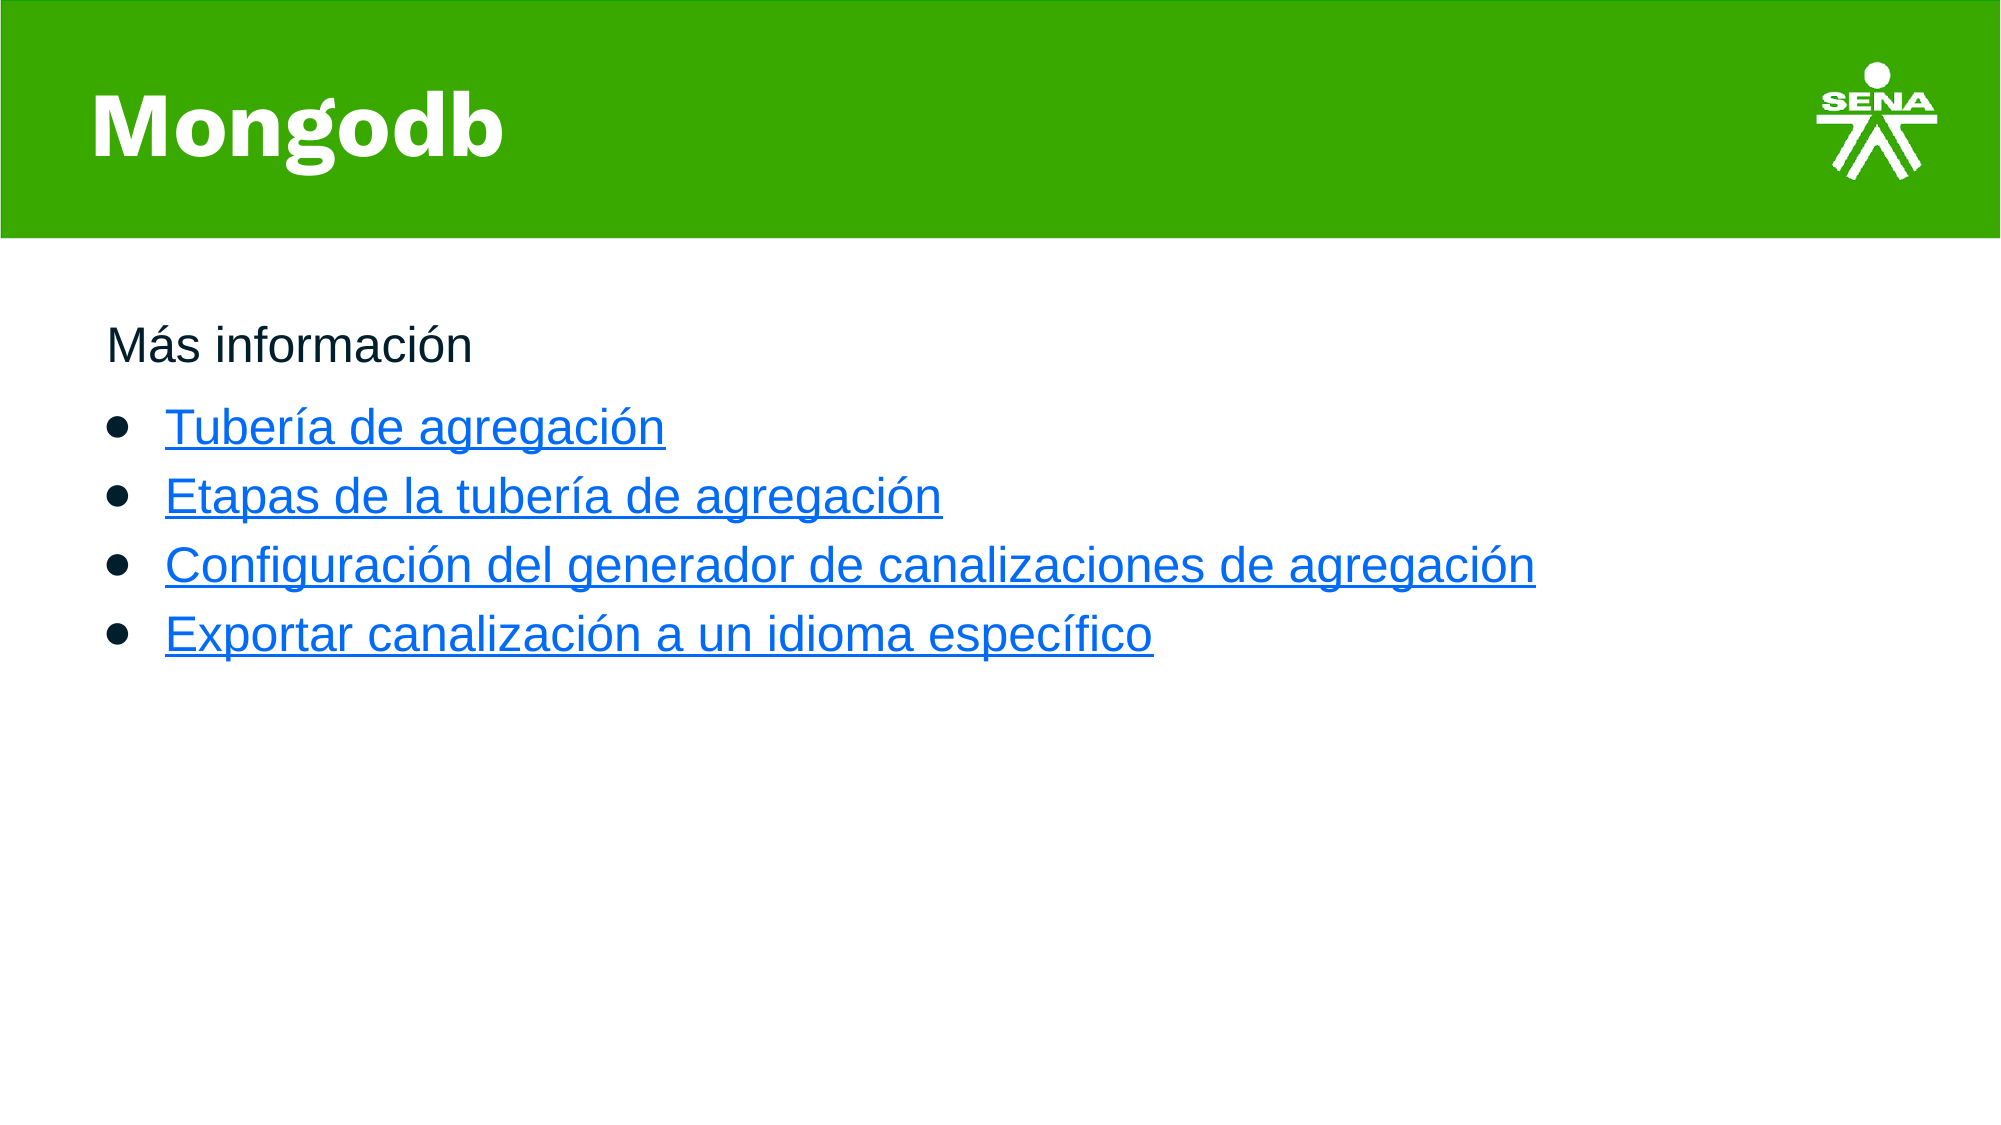

# Mongodb
Más información
Tubería de agregación
Etapas de la tubería de agregación
Configuración del generador de canalizaciones de agregación
Exportar canalización a un idioma específico